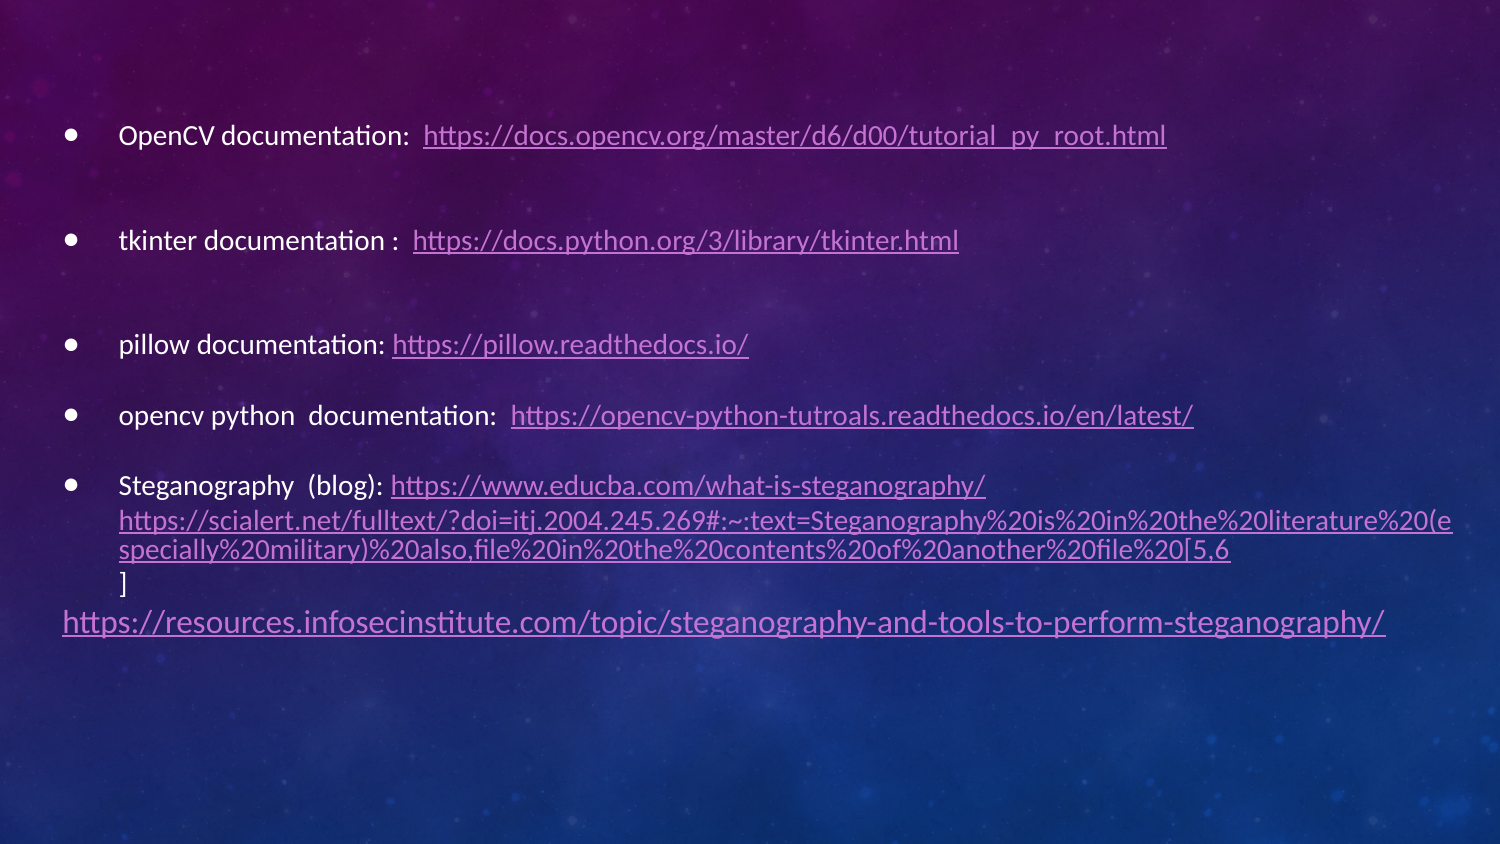

OpenCV documentation:  https://docs.opencv.org/master/d6/d00/tutorial_py_root.html

tkinter documentation :  https://docs.python.org/3/library/tkinter.html

pillow documentation: https://pillow.readthedocs.io/

opencv python  documentation:  https://opencv-python-tutroals.readthedocs.io/en/latest/

Steganography  (blog): https://www.educba.com/what-is-steganography/ https://scialert.net/fulltext/?doi=itj.2004.245.269#:~:text=Steganography%20is%20in%20the%20literature%20(especially%20military)%20also,file%20in%20the%20contents%20of%20another%20file%20[5,6]
https://resources.infosecinstitute.com/topic/steganography-and-tools-to-perform-steganography/